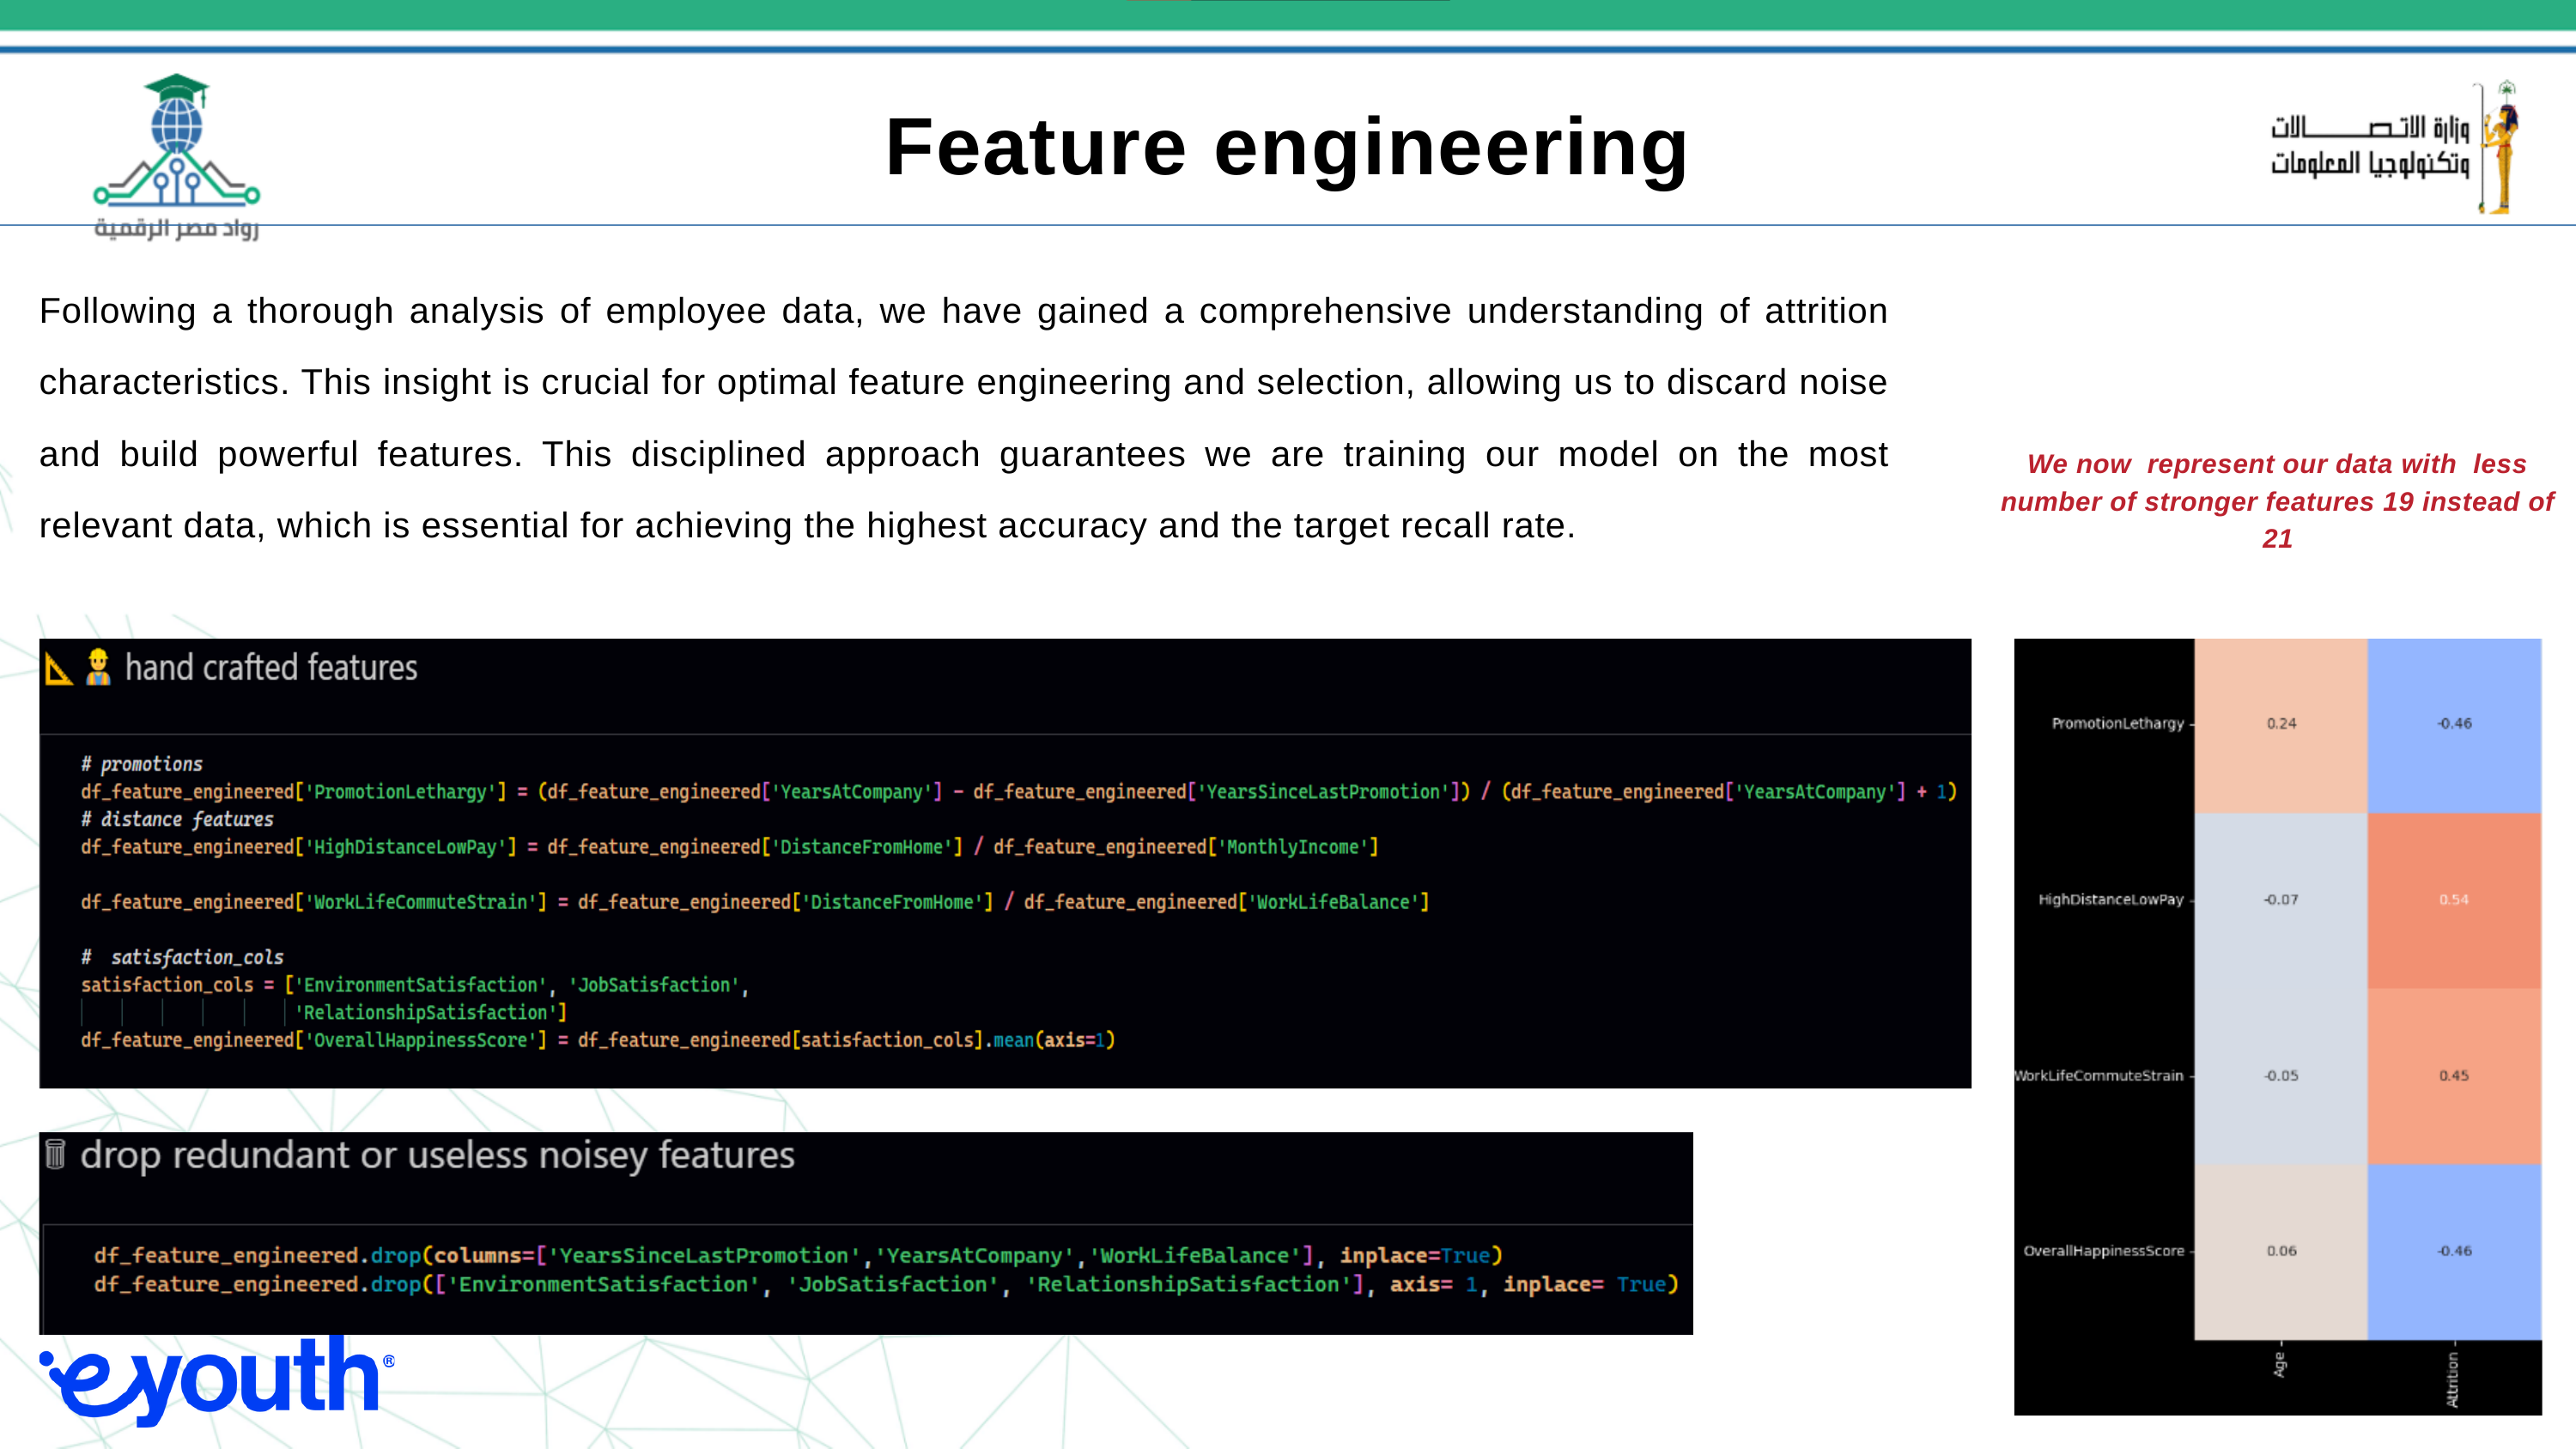

Feature engineering

Following a thorough analysis of employee data, we have gained a comprehensive understanding of attrition characteristics. This insight is crucial for optimal feature engineering and selection, allowing us to discard noise and build powerful features. This disciplined approach guarantees we are training our model on the most relevant data, which is essential for achieving the highest accuracy and the target recall rate.
We now  represent our data with  less number of stronger features 19 instead of 21